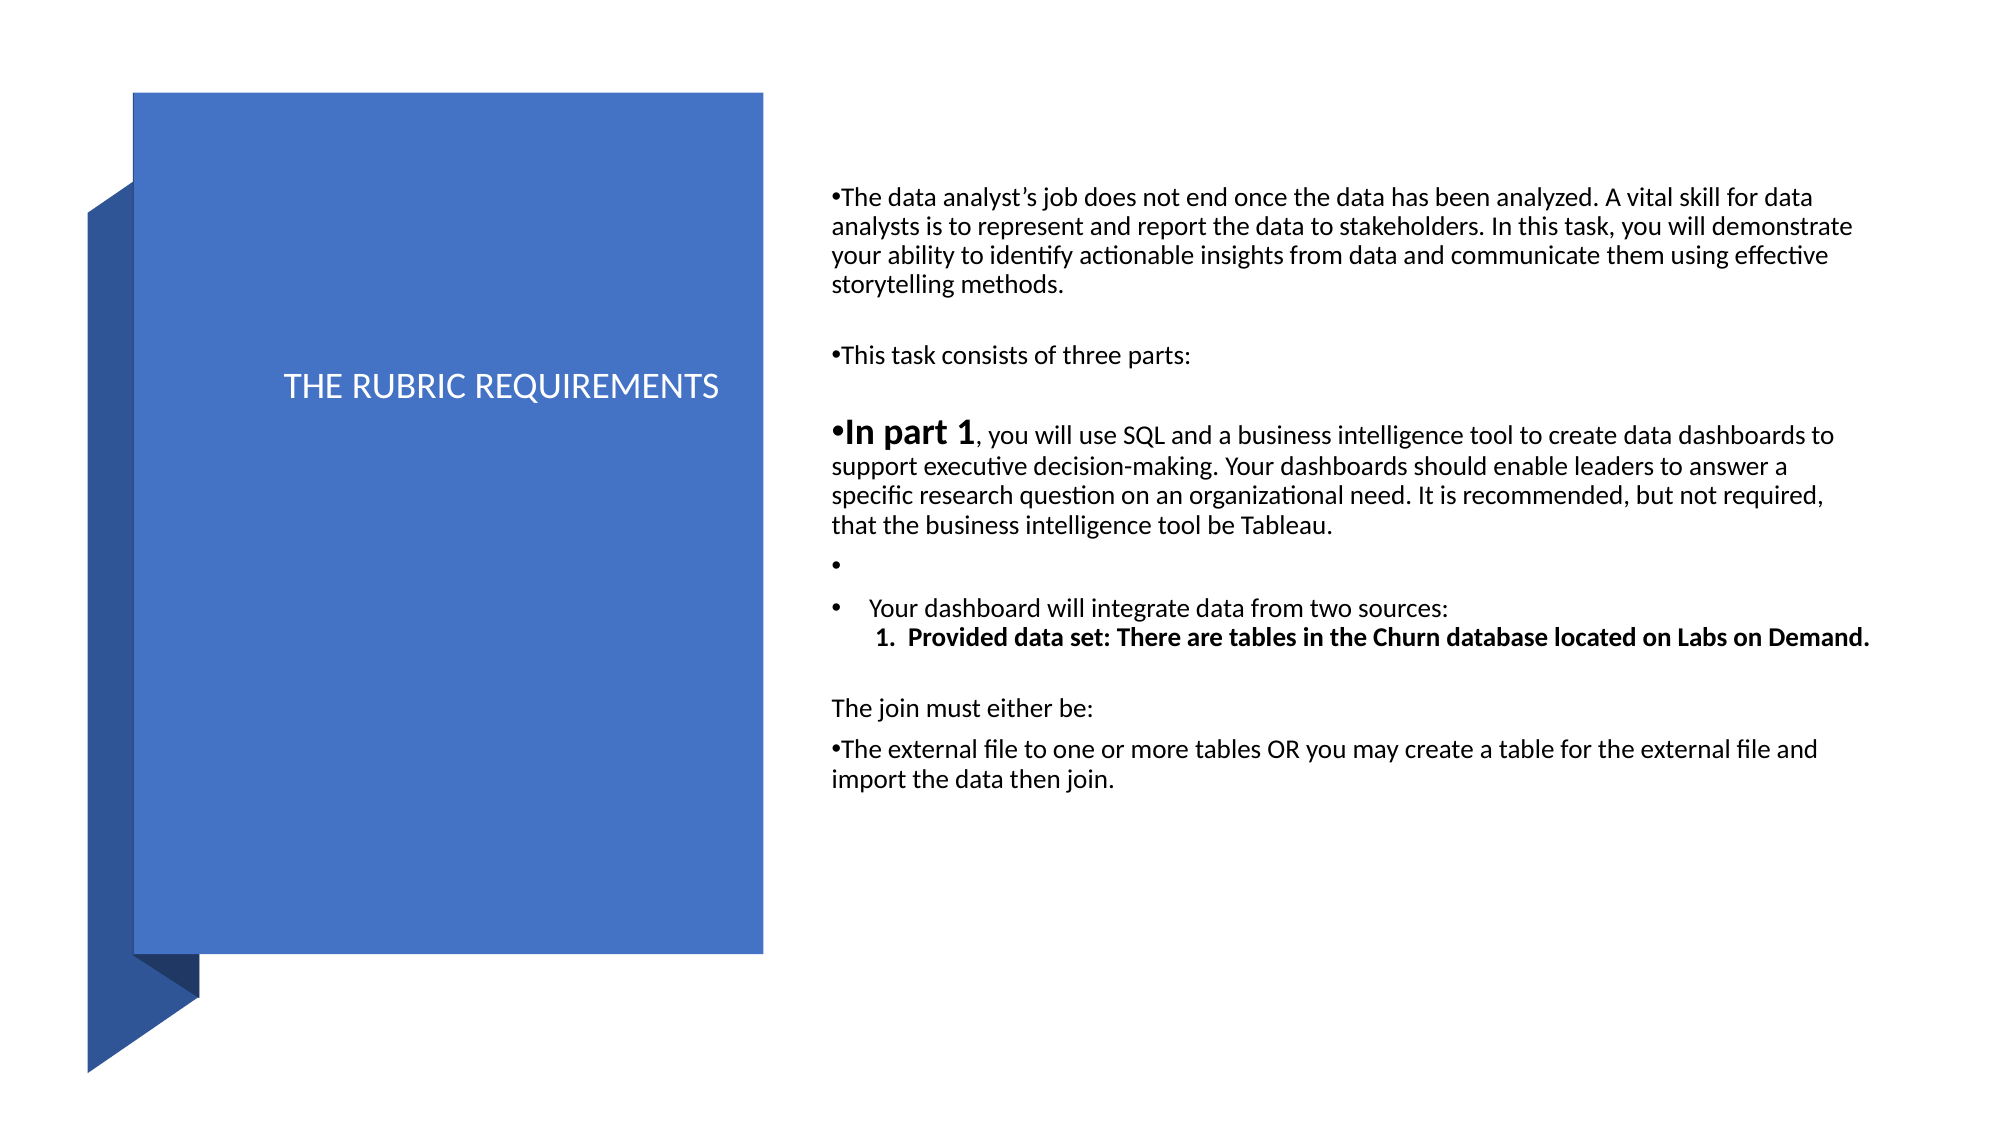

The data analyst’s job does not end once the data has been analyzed. A vital skill for data analysts is to represent and report the data to stakeholders. In this task, you will demonstrate your ability to identify actionable insights from data and communicate them using effective storytelling methods.
This task consists of three parts:
In part 1, you will use SQL and a business intelligence tool to create data dashboards to support executive decision-making. Your dashboards should enable leaders to answer a specific research question on an organizational need. It is recommended, but not required, that the business intelligence tool be Tableau.

Your dashboard will integrate data from two sources:
 1.  Provided data set: There are tables in the Churn database located on Labs on Demand.
The join must either be:
The external file to one or more tables OR you may create a table for the external file and import the data then join.

THE RUBRIC REQUIREMENTS